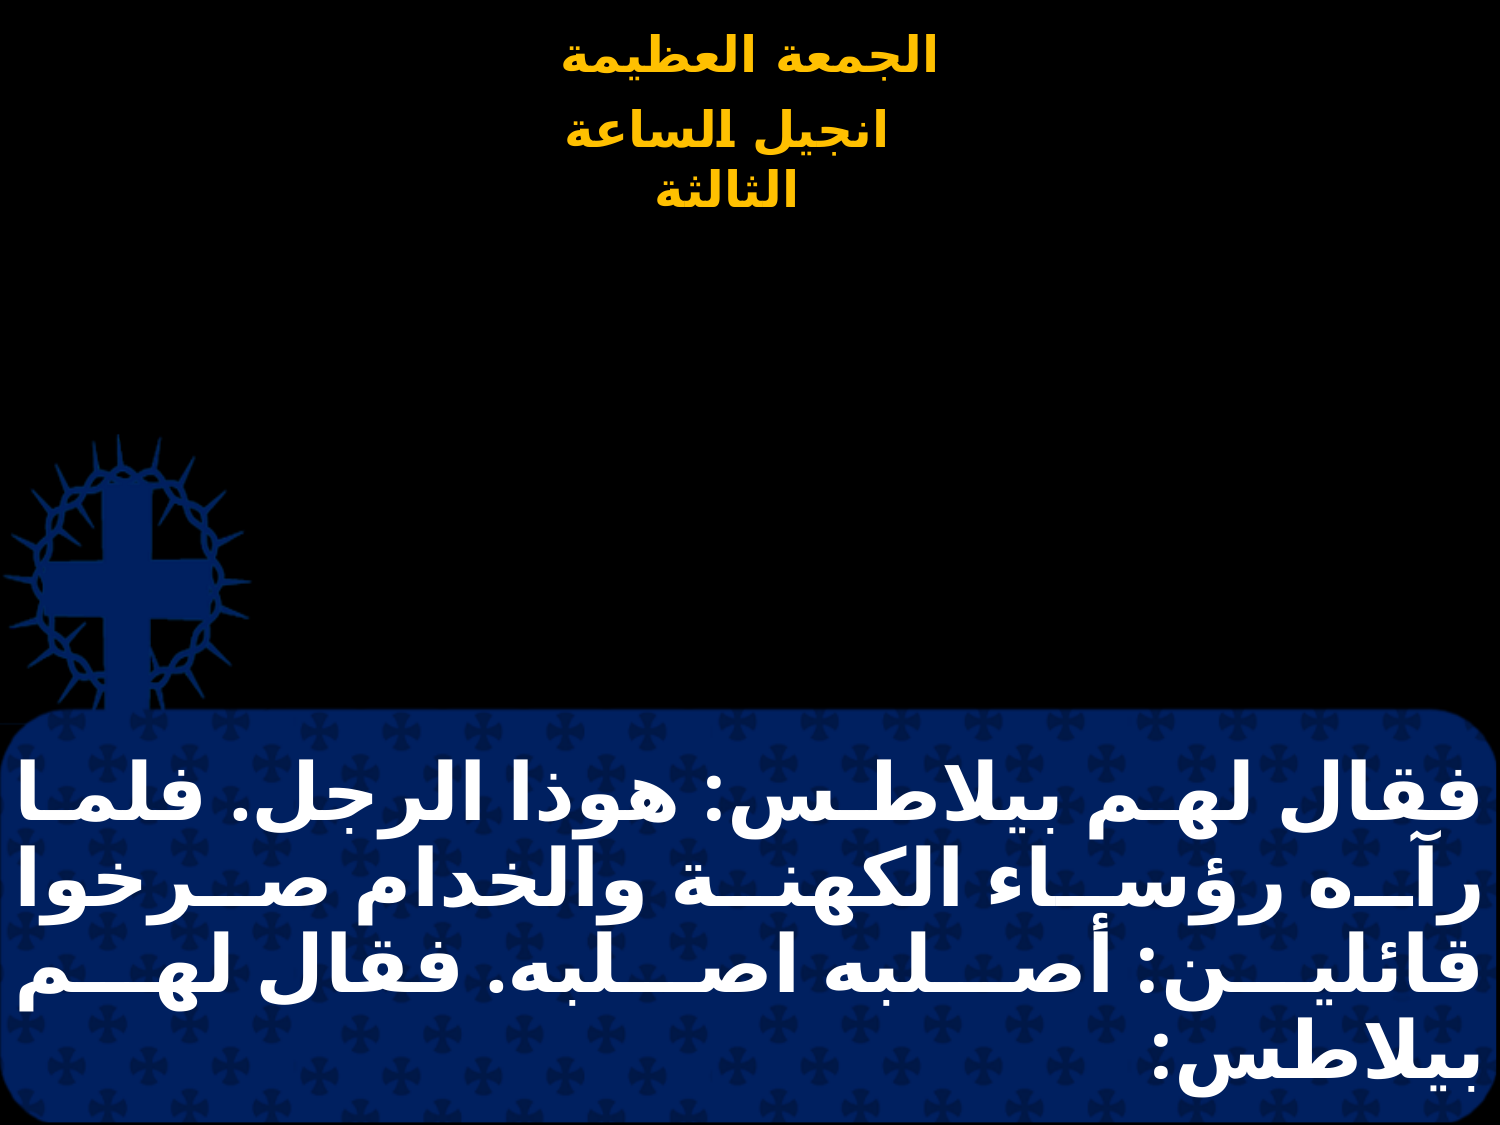

# فقال لهم بيلاطس: هوذا الرجل. فلما رآه رؤساء الكهنة والخدام صرخوا قائلين: أصلبه اصلبه. فقال لهم بيلاطس: